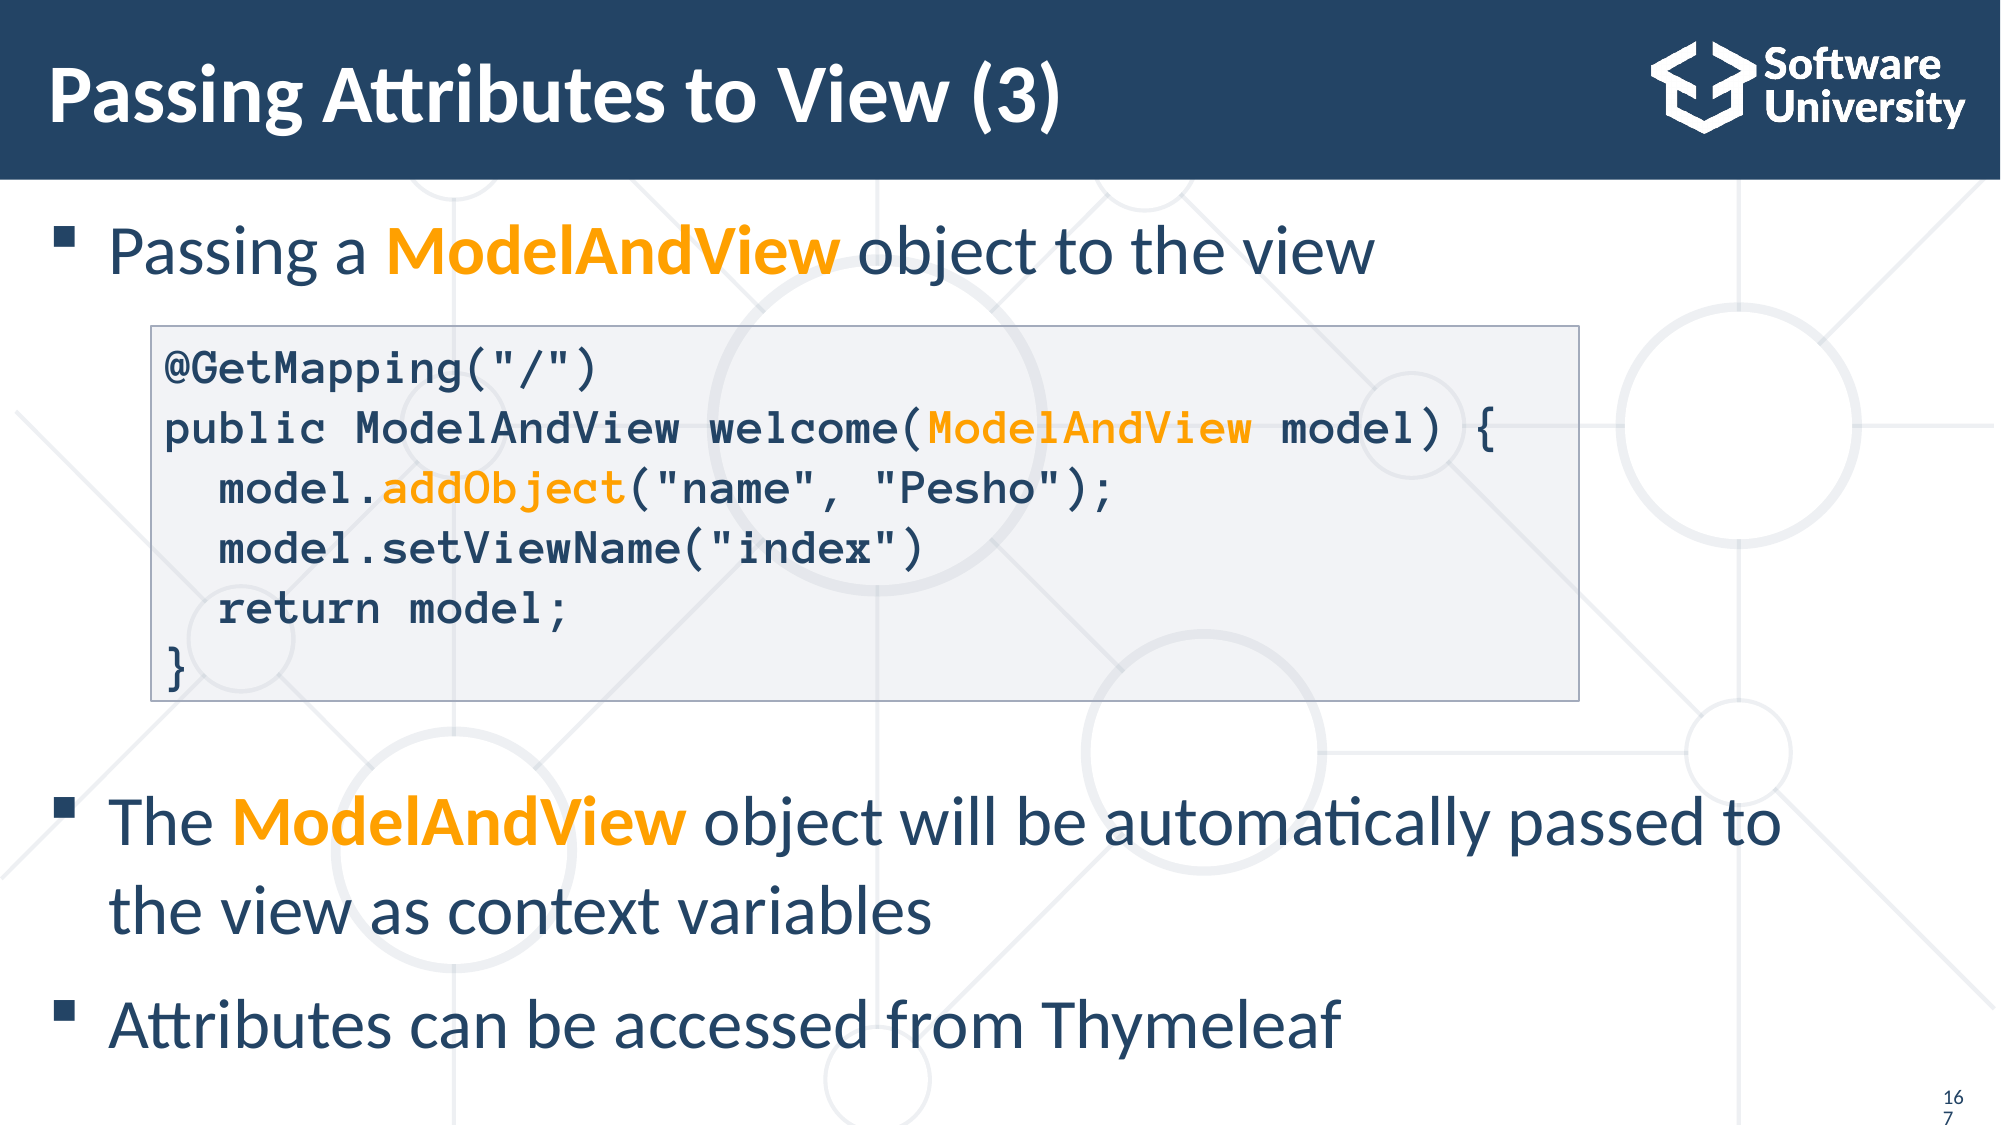

# Passing Attributes to View (3)
Passing a ModelAndView object to the view

The ModelAndView object will be automatically passed to the view as context variables
Attributes can be accessed from Thymeleaf
@GetMapping("/")
public ModelAndView welcome(ModelAndView model) {
  model.addObject("name", "Pesho");
  model.setViewName("index")
  return model;
}
167